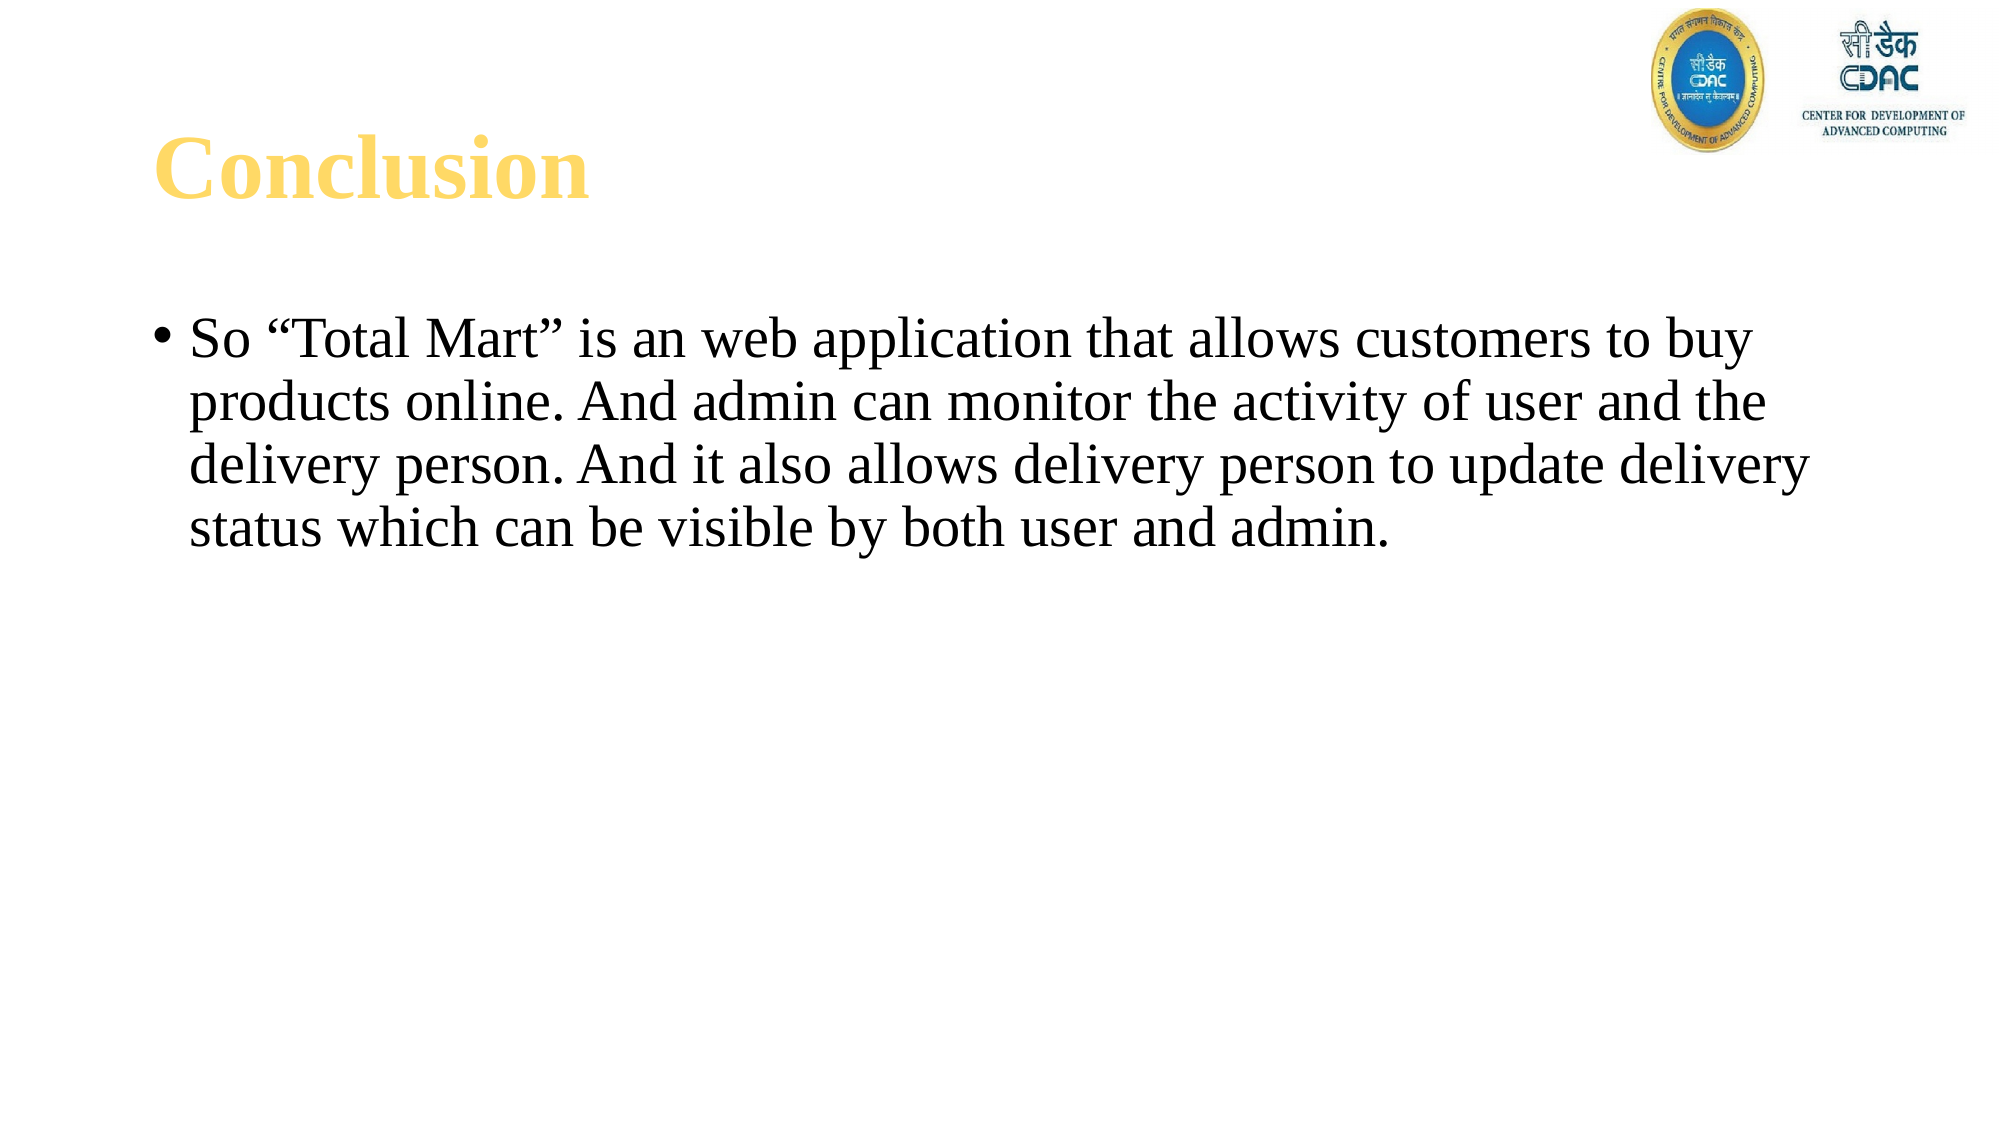

# Conclusion
So “Total Mart” is an web application that allows customers to buy products online. And admin can monitor the activity of user and the delivery person. And it also allows delivery person to update delivery status which can be visible by both user and admin.